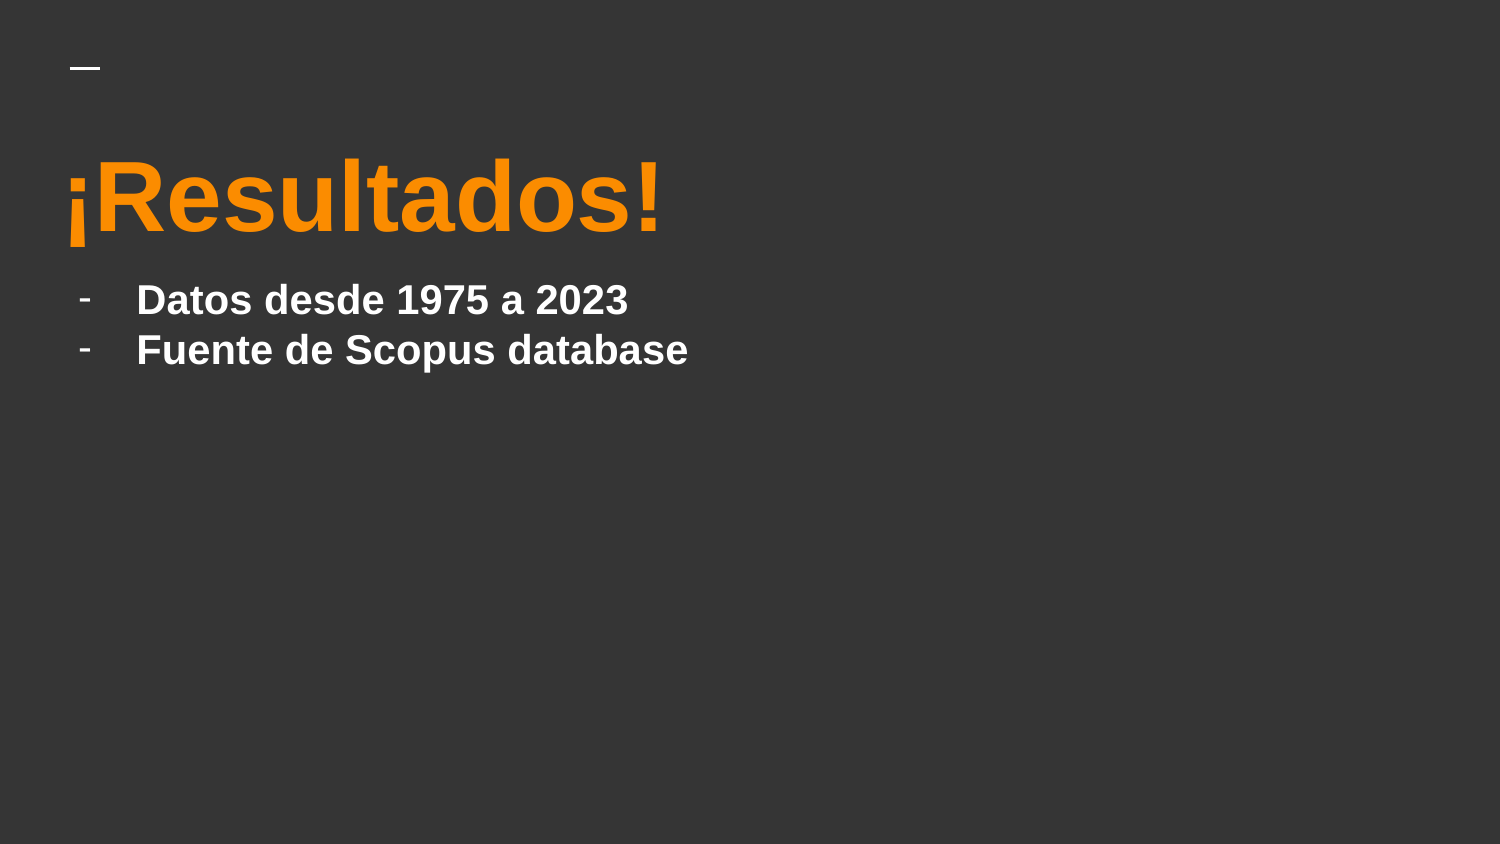

# ¡Resultados!
Datos desde 1975 a 2023
Fuente de Scopus database